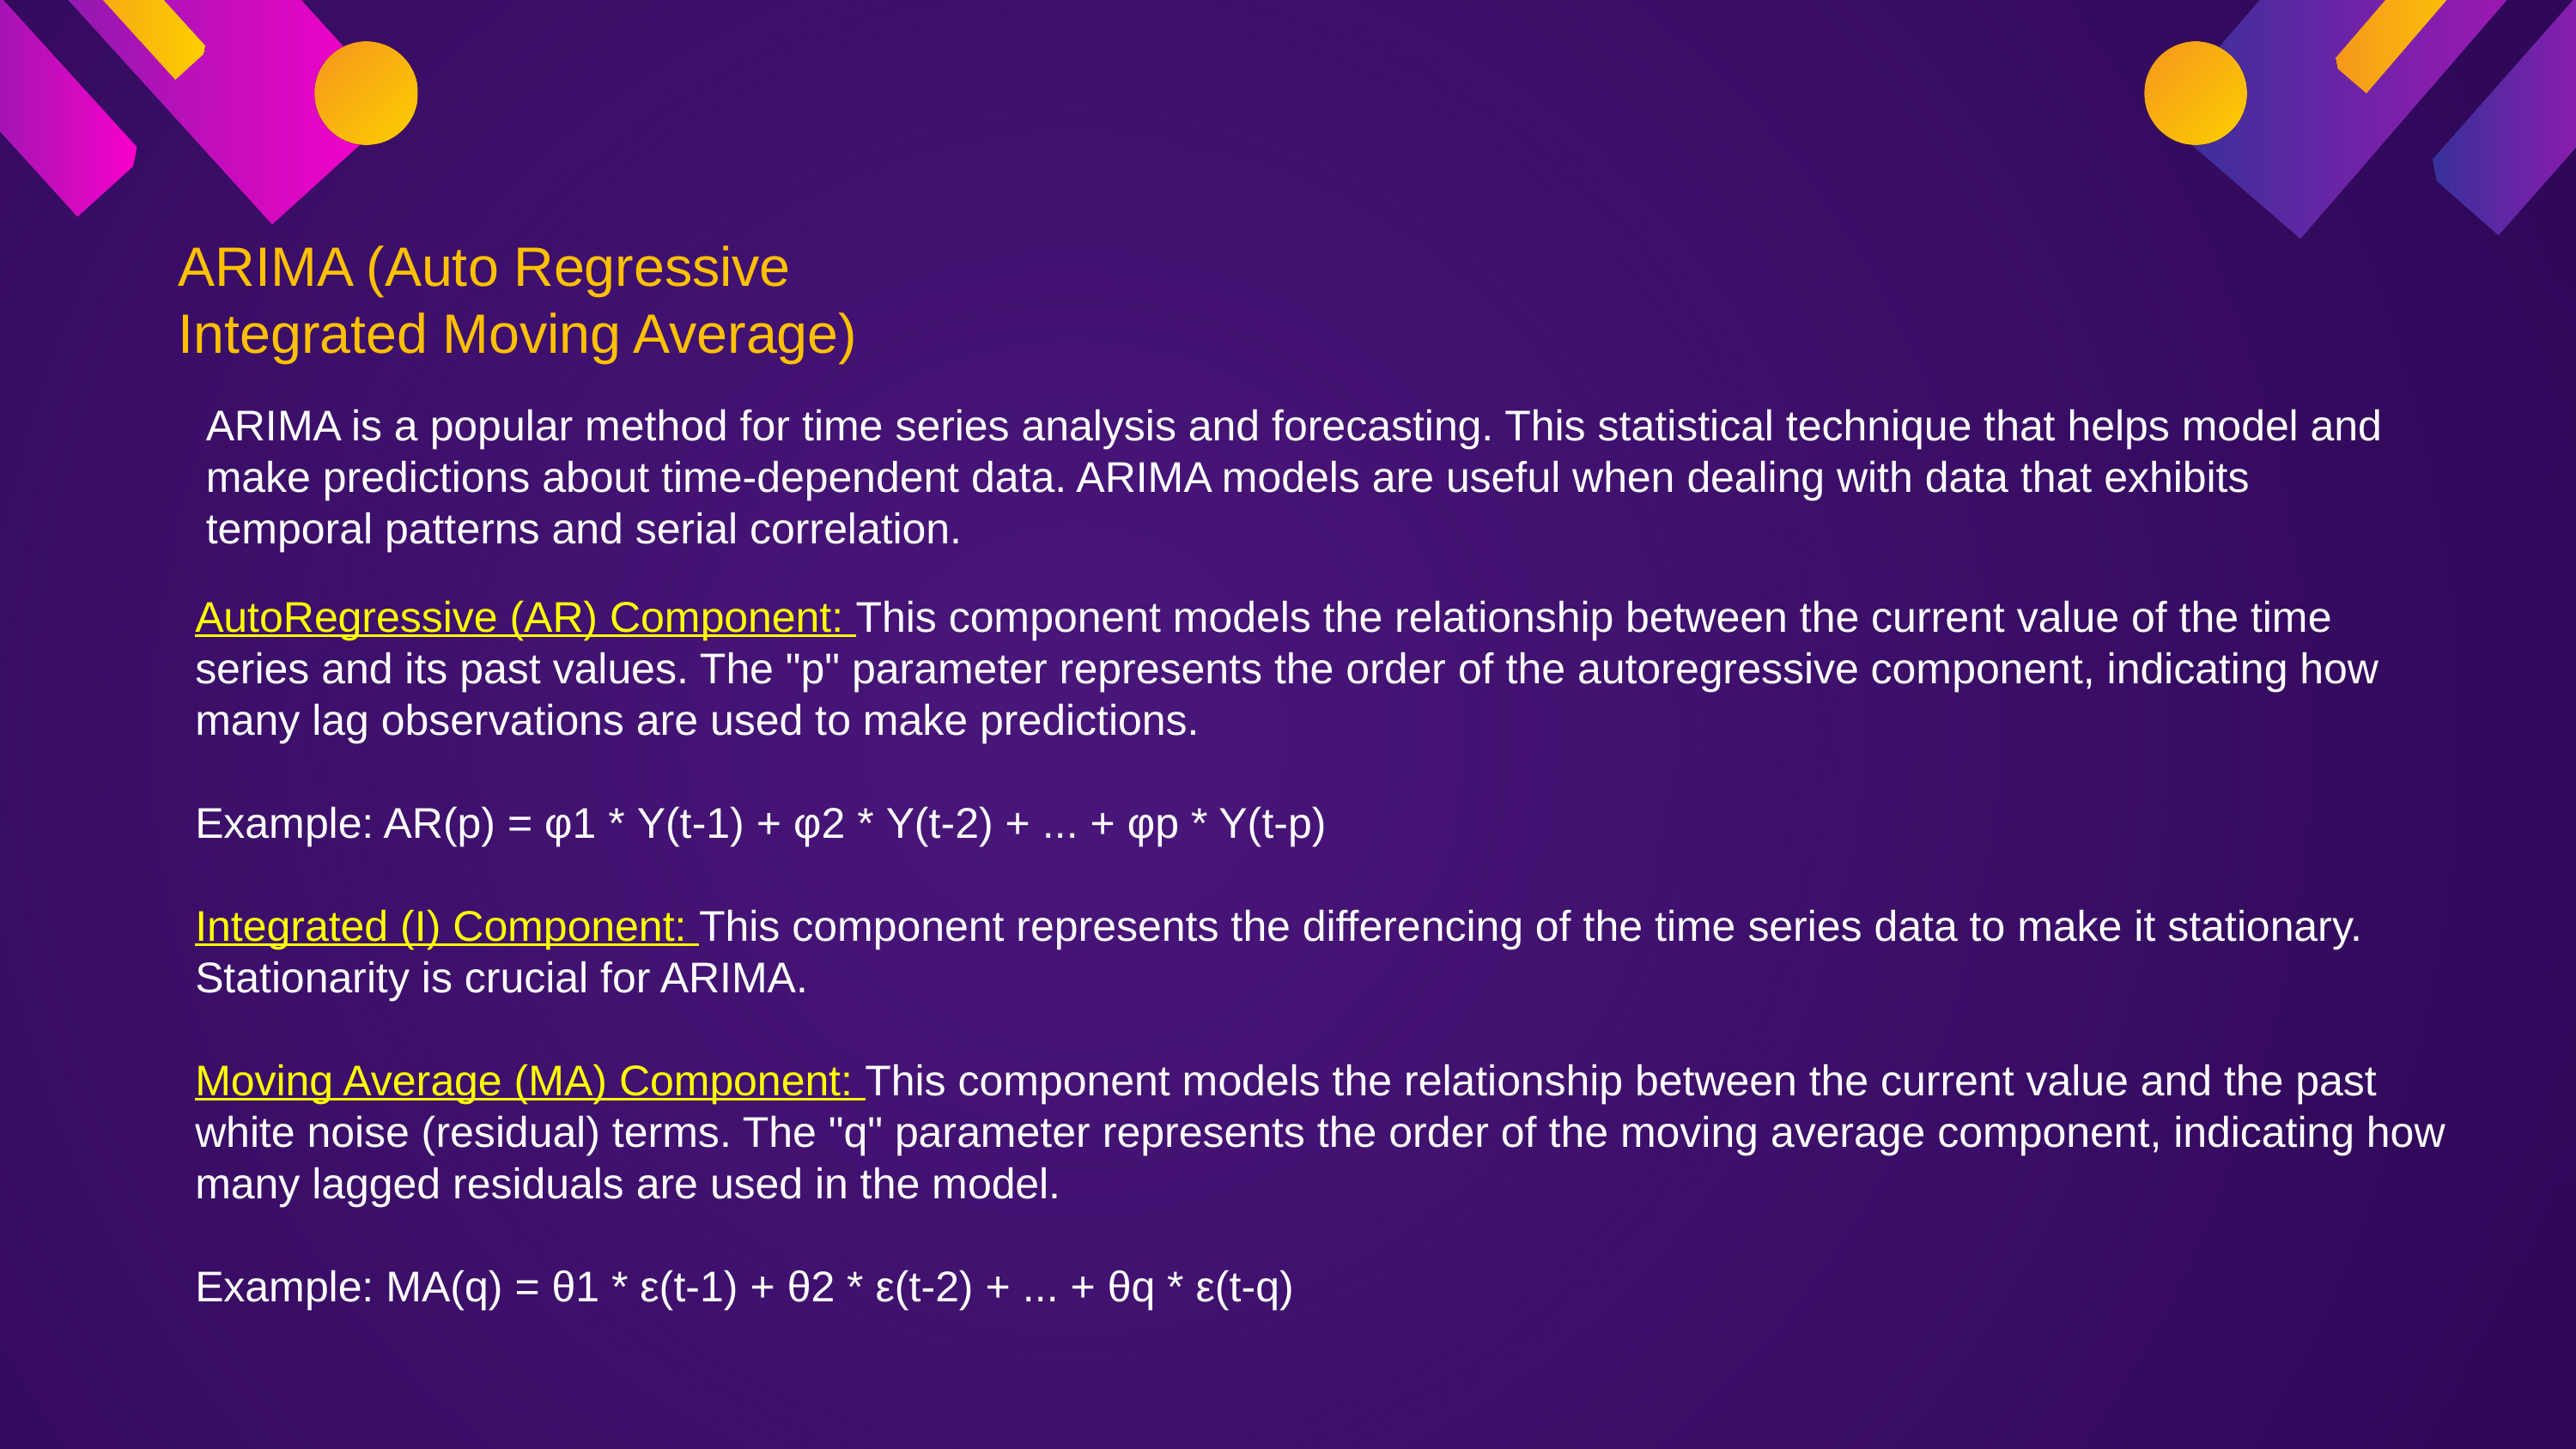

ARIMA (Auto Regressive Integrated Moving Average)
ARIMA is a popular method for time series analysis and forecasting. This statistical technique that helps model and make predictions about time-dependent data. ARIMA models are useful when dealing with data that exhibits temporal patterns and serial correlation.
AutoRegressive (AR) Component: This component models the relationship between the current value of the time series and its past values. The "p" parameter represents the order of the autoregressive component, indicating how many lag observations are used to make predictions.

Example: AR(p) = φ1 * Y(t-1) + φ2 * Y(t-2) + ... + φp * Y(t-p)

Integrated (I) Component: This component represents the differencing of the time series data to make it stationary. Stationarity is crucial for ARIMA.

Moving Average (MA) Component: This component models the relationship between the current value and the past white noise (residual) terms. The "q" parameter represents the order of the moving average component, indicating how many lagged residuals are used in the model.

Example: MA(q) = θ1 * ε(t-1) + θ2 * ε(t-2) + ... + θq * ε(t-q)